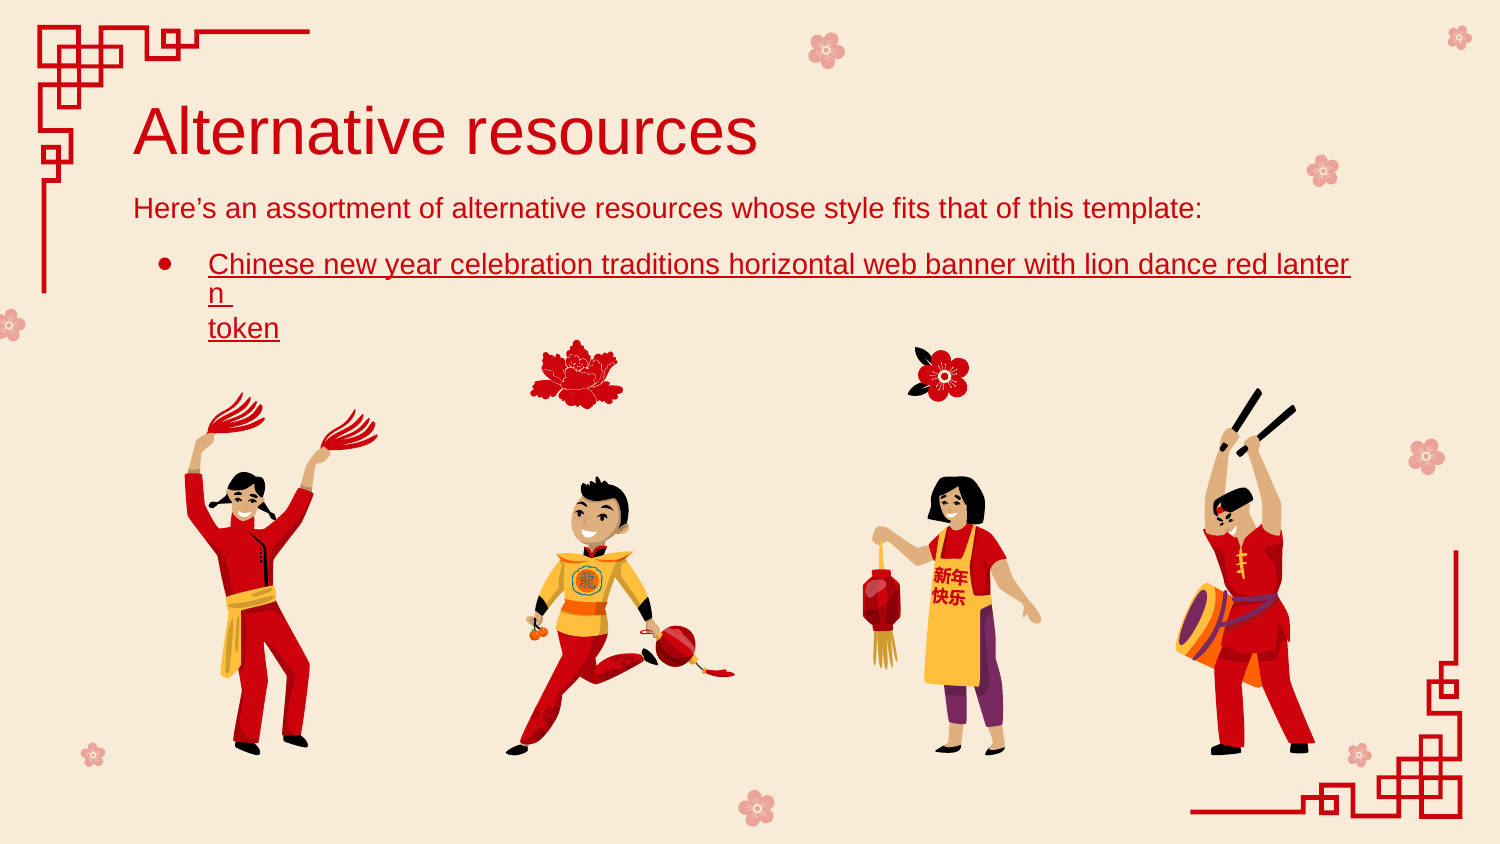

# Alternative resources
Here’s an assortment of alternative resources whose style fits that of this template:
Chinese new year celebration traditions horizontal web banner with lion dance red lantern token